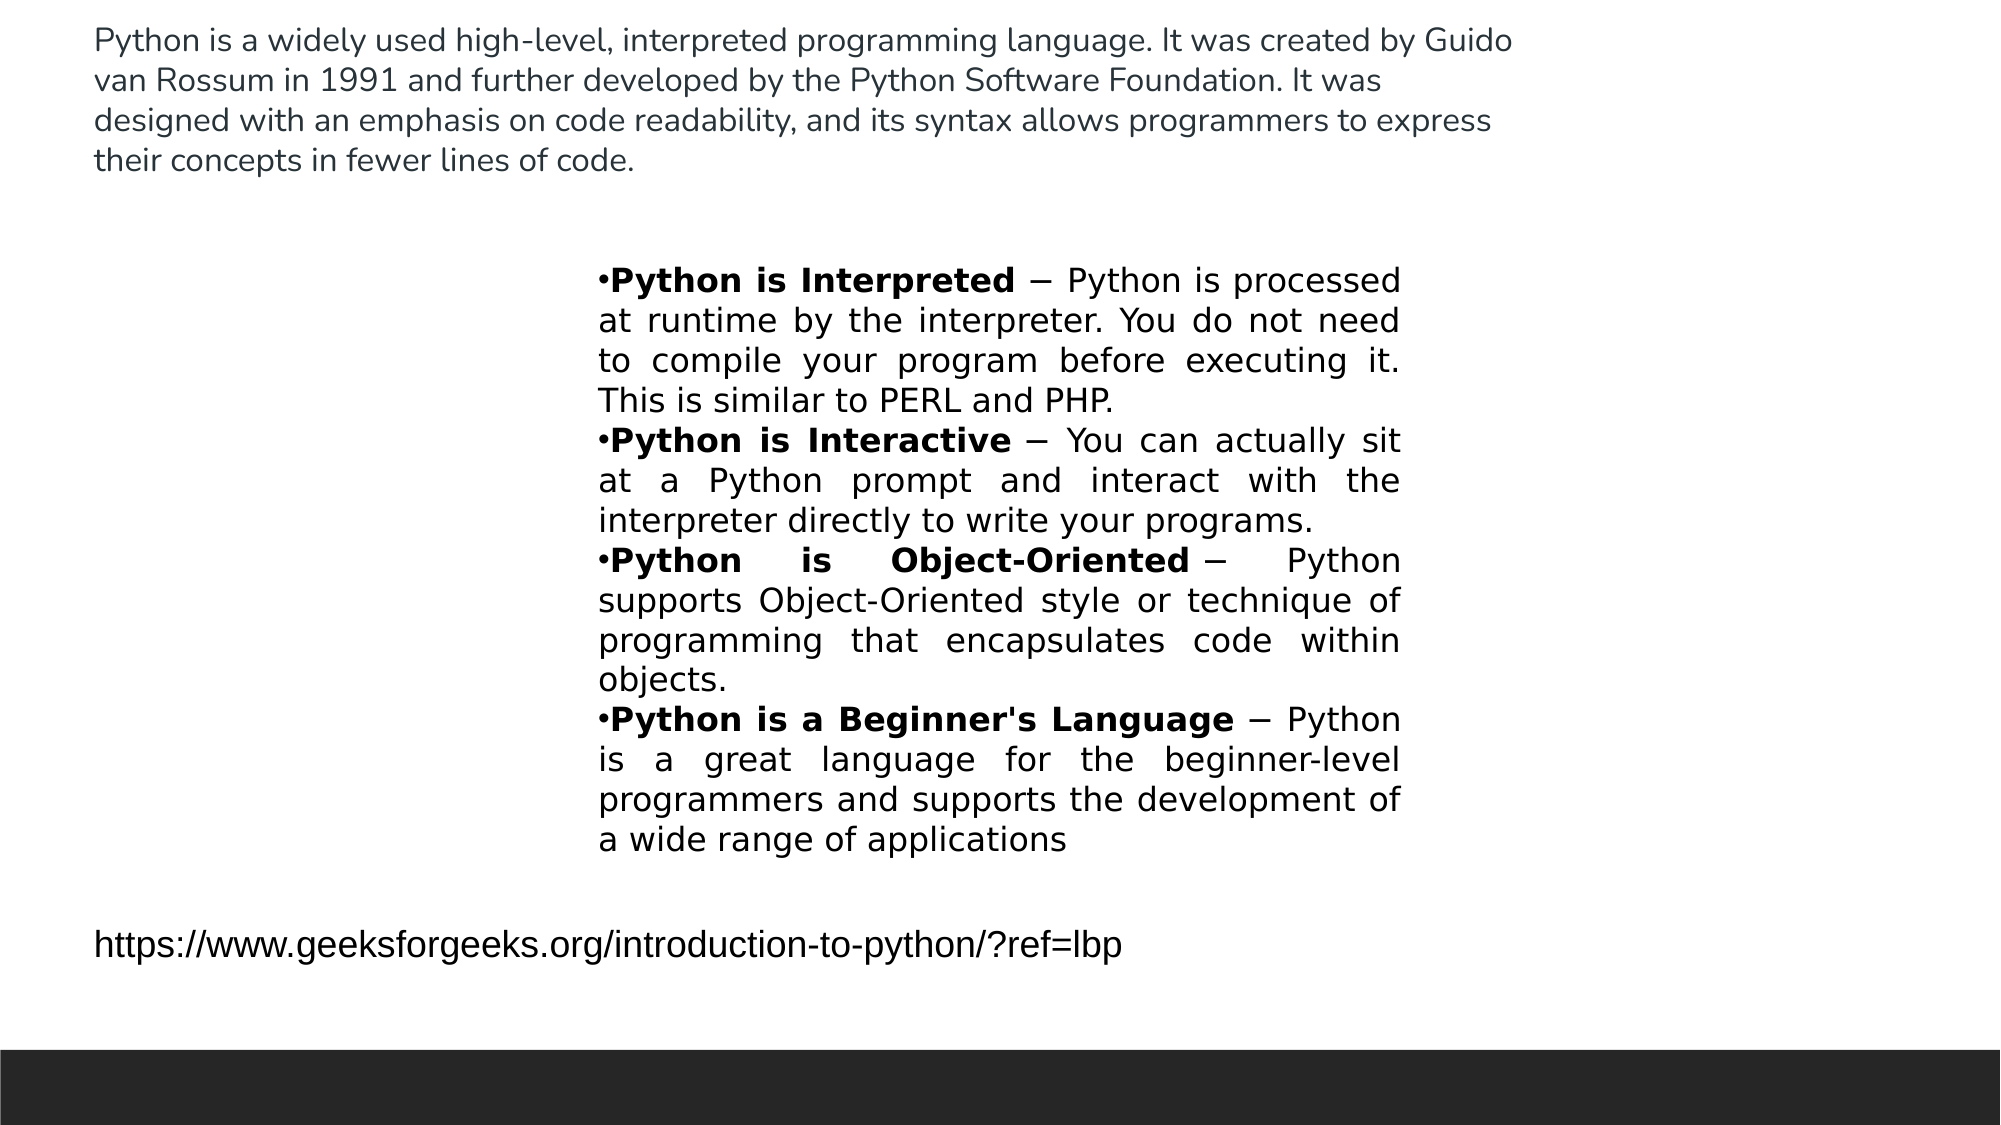

Python is a widely used high-level, interpreted programming language. It was created by Guido van Rossum in 1991 and further developed by the Python Software Foundation. It was designed with an emphasis on code readability, and its syntax allows programmers to express their concepts in fewer lines of code.
Python is Interpreted − Python is processed at runtime by the interpreter. You do not need to compile your program before executing it. This is similar to PERL and PHP.
Python is Interactive − You can actually sit at a Python prompt and interact with the interpreter directly to write your programs.
Python is Object-Oriented − Python supports Object-Oriented style or technique of programming that encapsulates code within objects.
Python is a Beginner's Language − Python is a great language for the beginner-level programmers and supports the development of a wide range of applications
https://www.geeksforgeeks.org/introduction-to-python/?ref=lbp